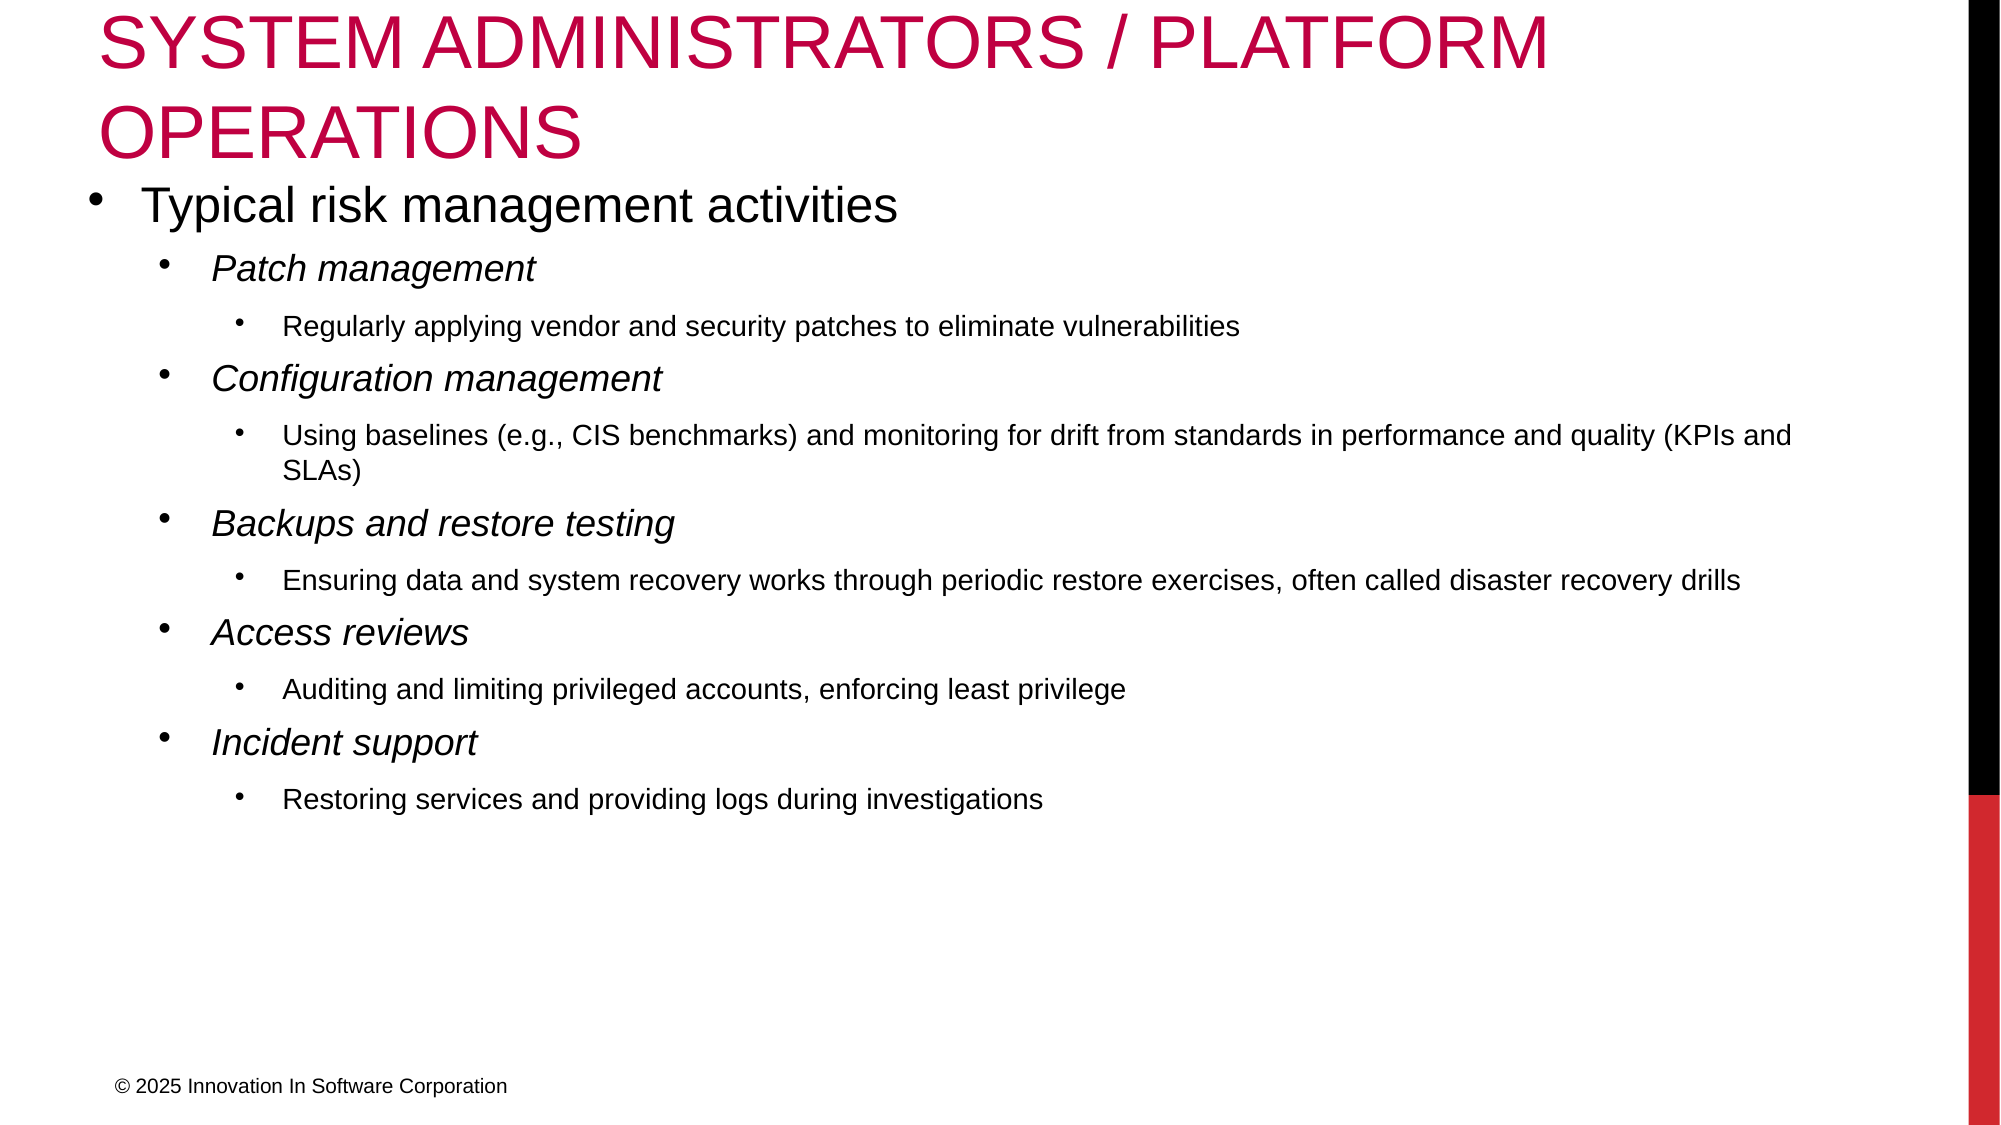

# System Administrators / Platform Operations
Typical risk management activities
Patch management
Regularly applying vendor and security patches to eliminate vulnerabilities
Configuration management
Using baselines (e.g., CIS benchmarks) and monitoring for drift from standards in performance and quality (KPIs and SLAs)
Backups and restore testing
Ensuring data and system recovery works through periodic restore exercises, often called disaster recovery drills
Access reviews
Auditing and limiting privileged accounts, enforcing least privilege
Incident support
Restoring services and providing logs during investigations
© 2025 Innovation In Software Corporation